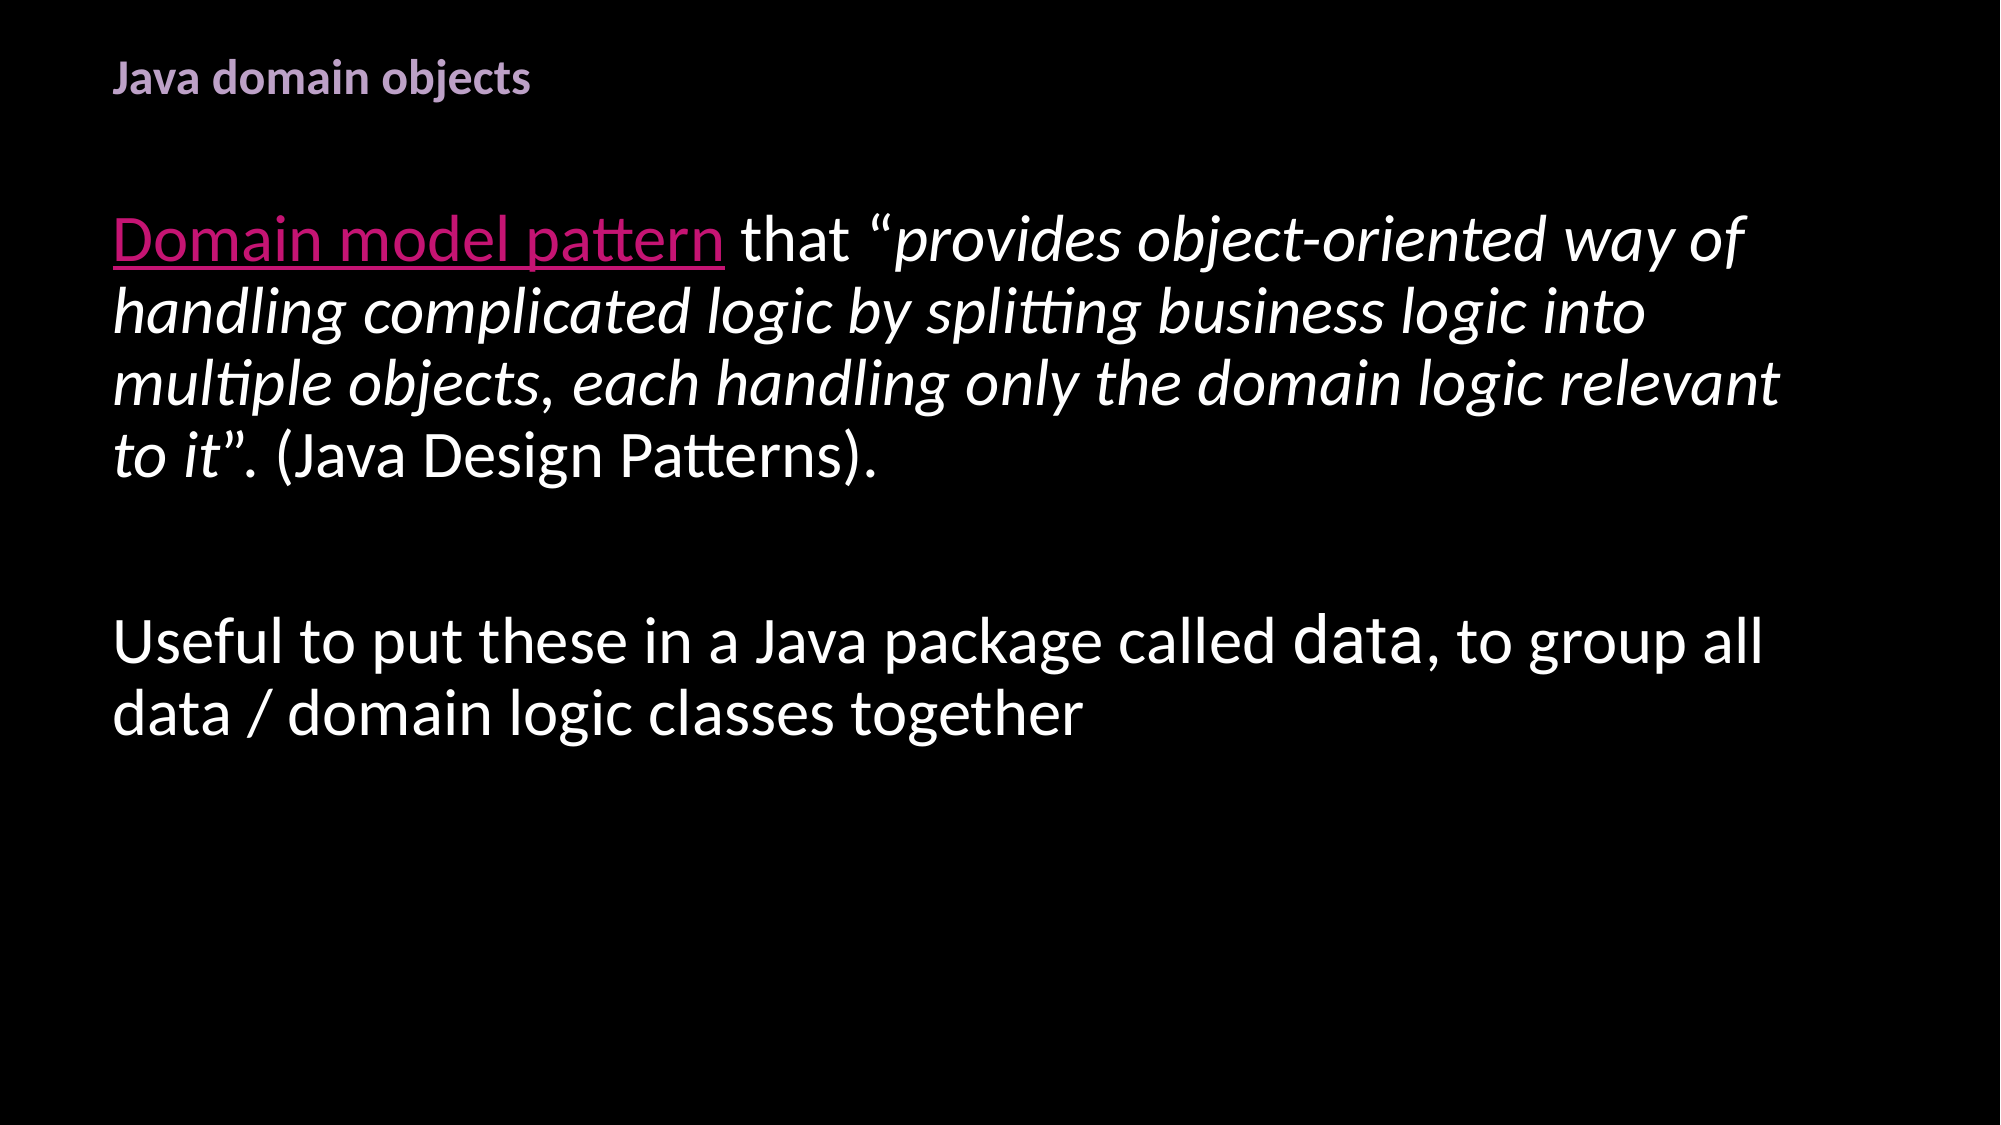

# Java domain objects
Domain model pattern that “provides object-oriented way of handling complicated logic by splitting business logic into multiple objects, each handling only the domain logic relevant to it”. (Java Design Patterns).

Useful to put these in a Java package called data, to group all data / domain logic classes together